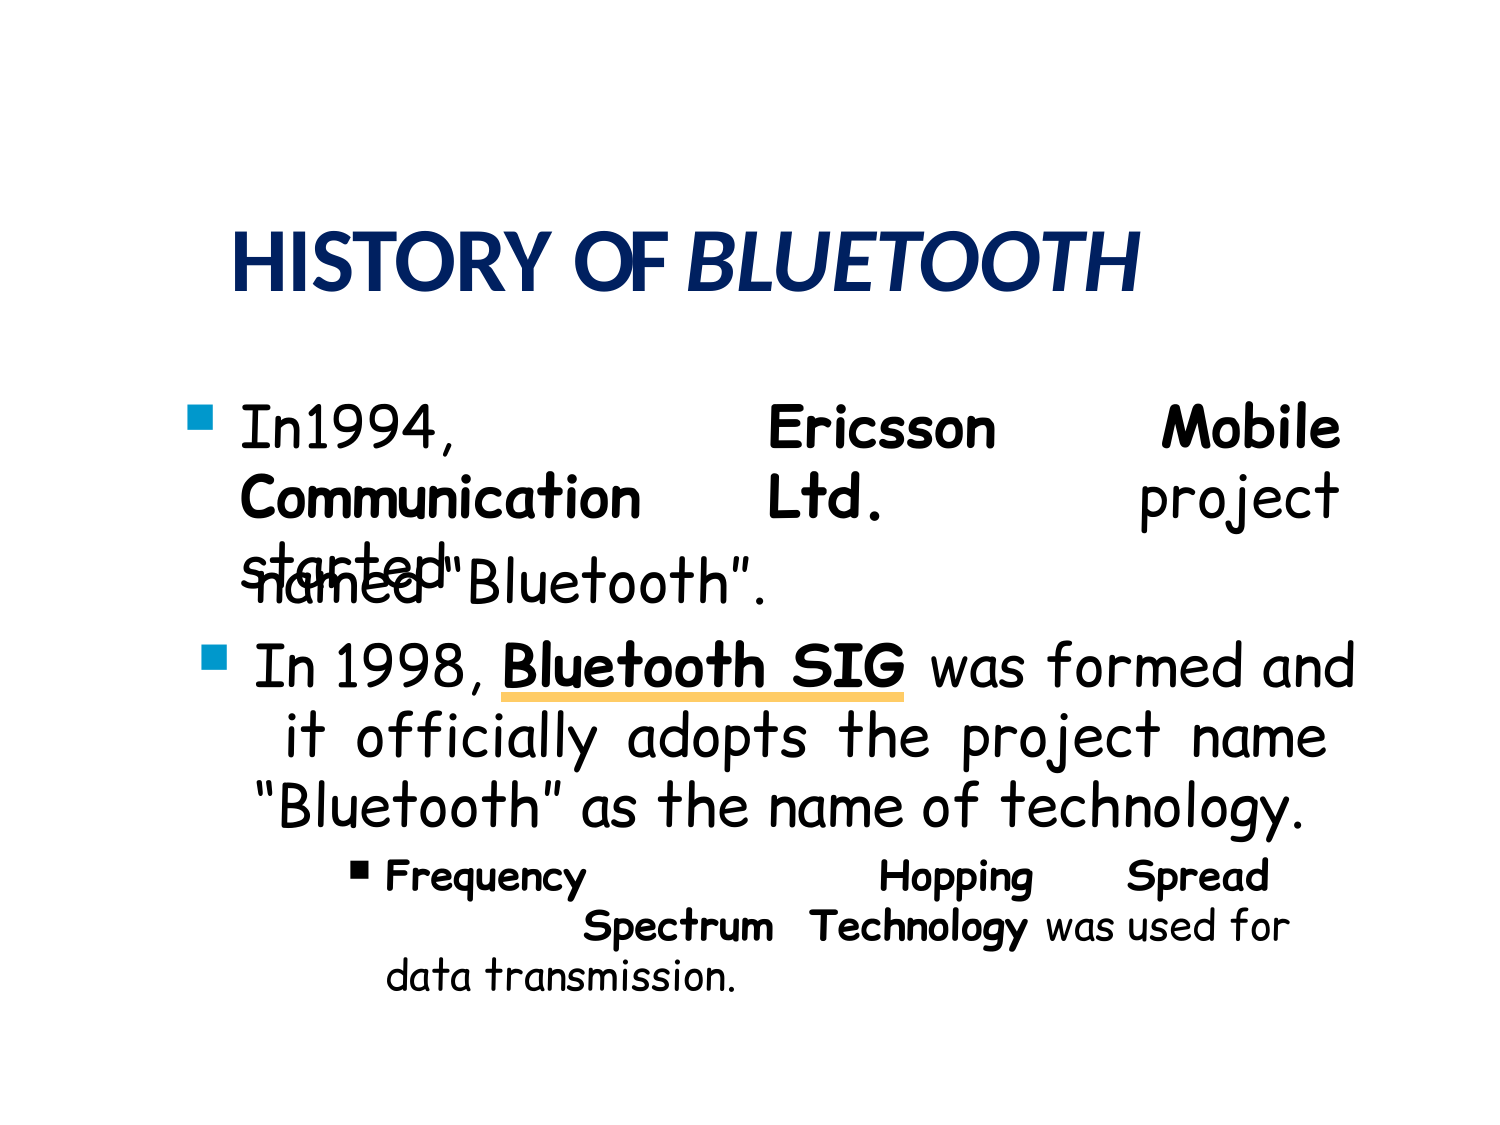

# HISTORY OF BLUETOOTH
In	1994,		Ericsson  Communication	Ltd.	started
Mobile
project
named “Bluetooth”.
In 1998, Bluetooth SIG was formed and  it officially adopts the project name  “Bluetooth” as the name of technology.
Frequency	Hopping	Spread	Spectrum  Technology was used for data transmission.